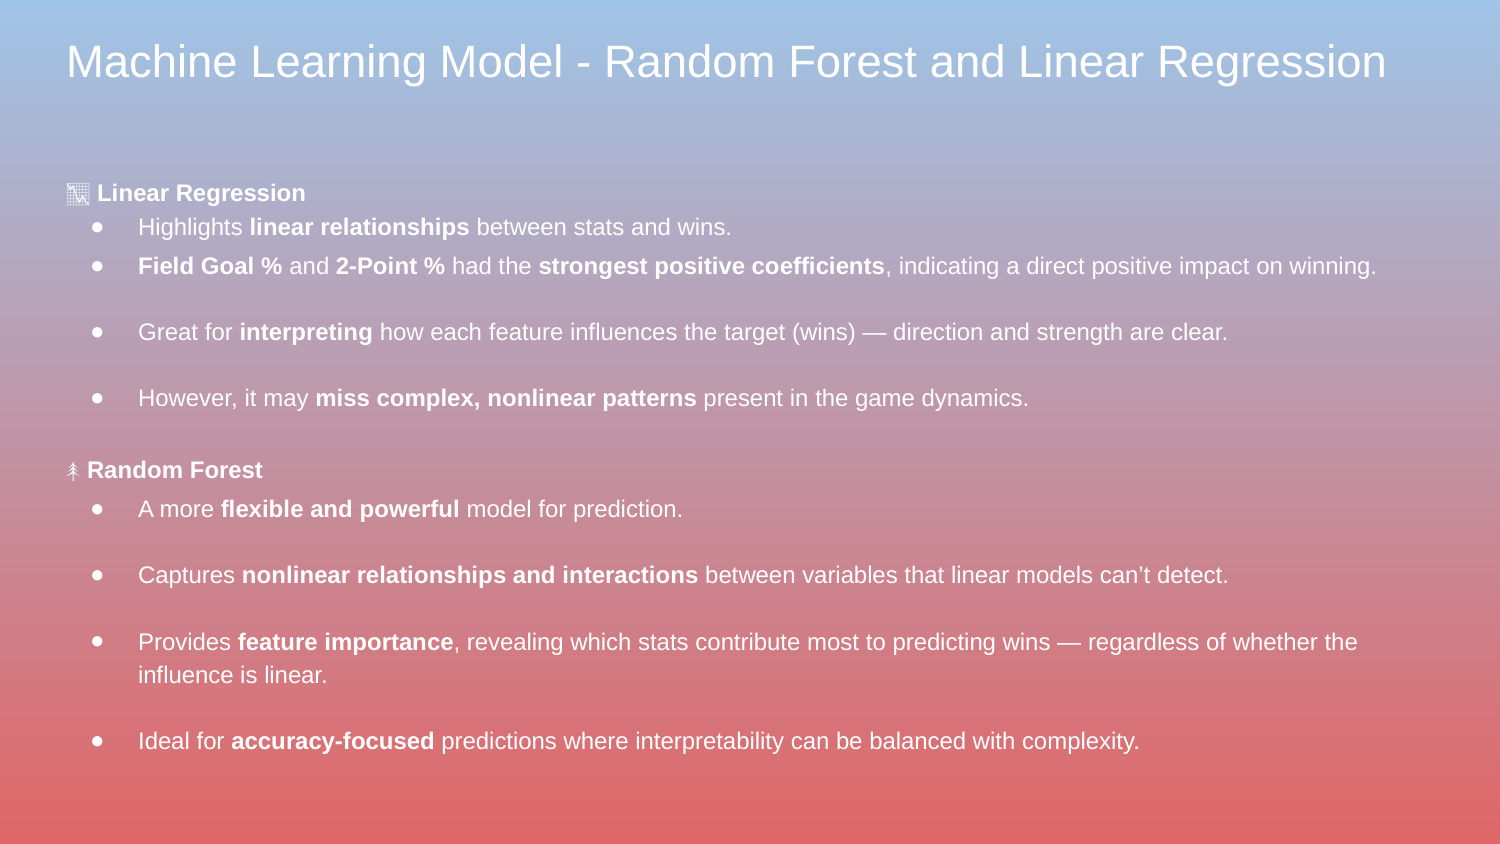

# Machine Learning Model - Random Forest and Linear Regression
📉 Linear Regression
Highlights linear relationships between stats and wins.
Field Goal % and 2-Point % had the strongest positive coefficients, indicating a direct positive impact on winning.
Great for interpreting how each feature influences the target (wins) — direction and strength are clear.
However, it may miss complex, nonlinear patterns present in the game dynamics.
🌲 Random Forest
A more flexible and powerful model for prediction.
Captures nonlinear relationships and interactions between variables that linear models can’t detect.
Provides feature importance, revealing which stats contribute most to predicting wins — regardless of whether the influence is linear.
Ideal for accuracy-focused predictions where interpretability can be balanced with complexity.